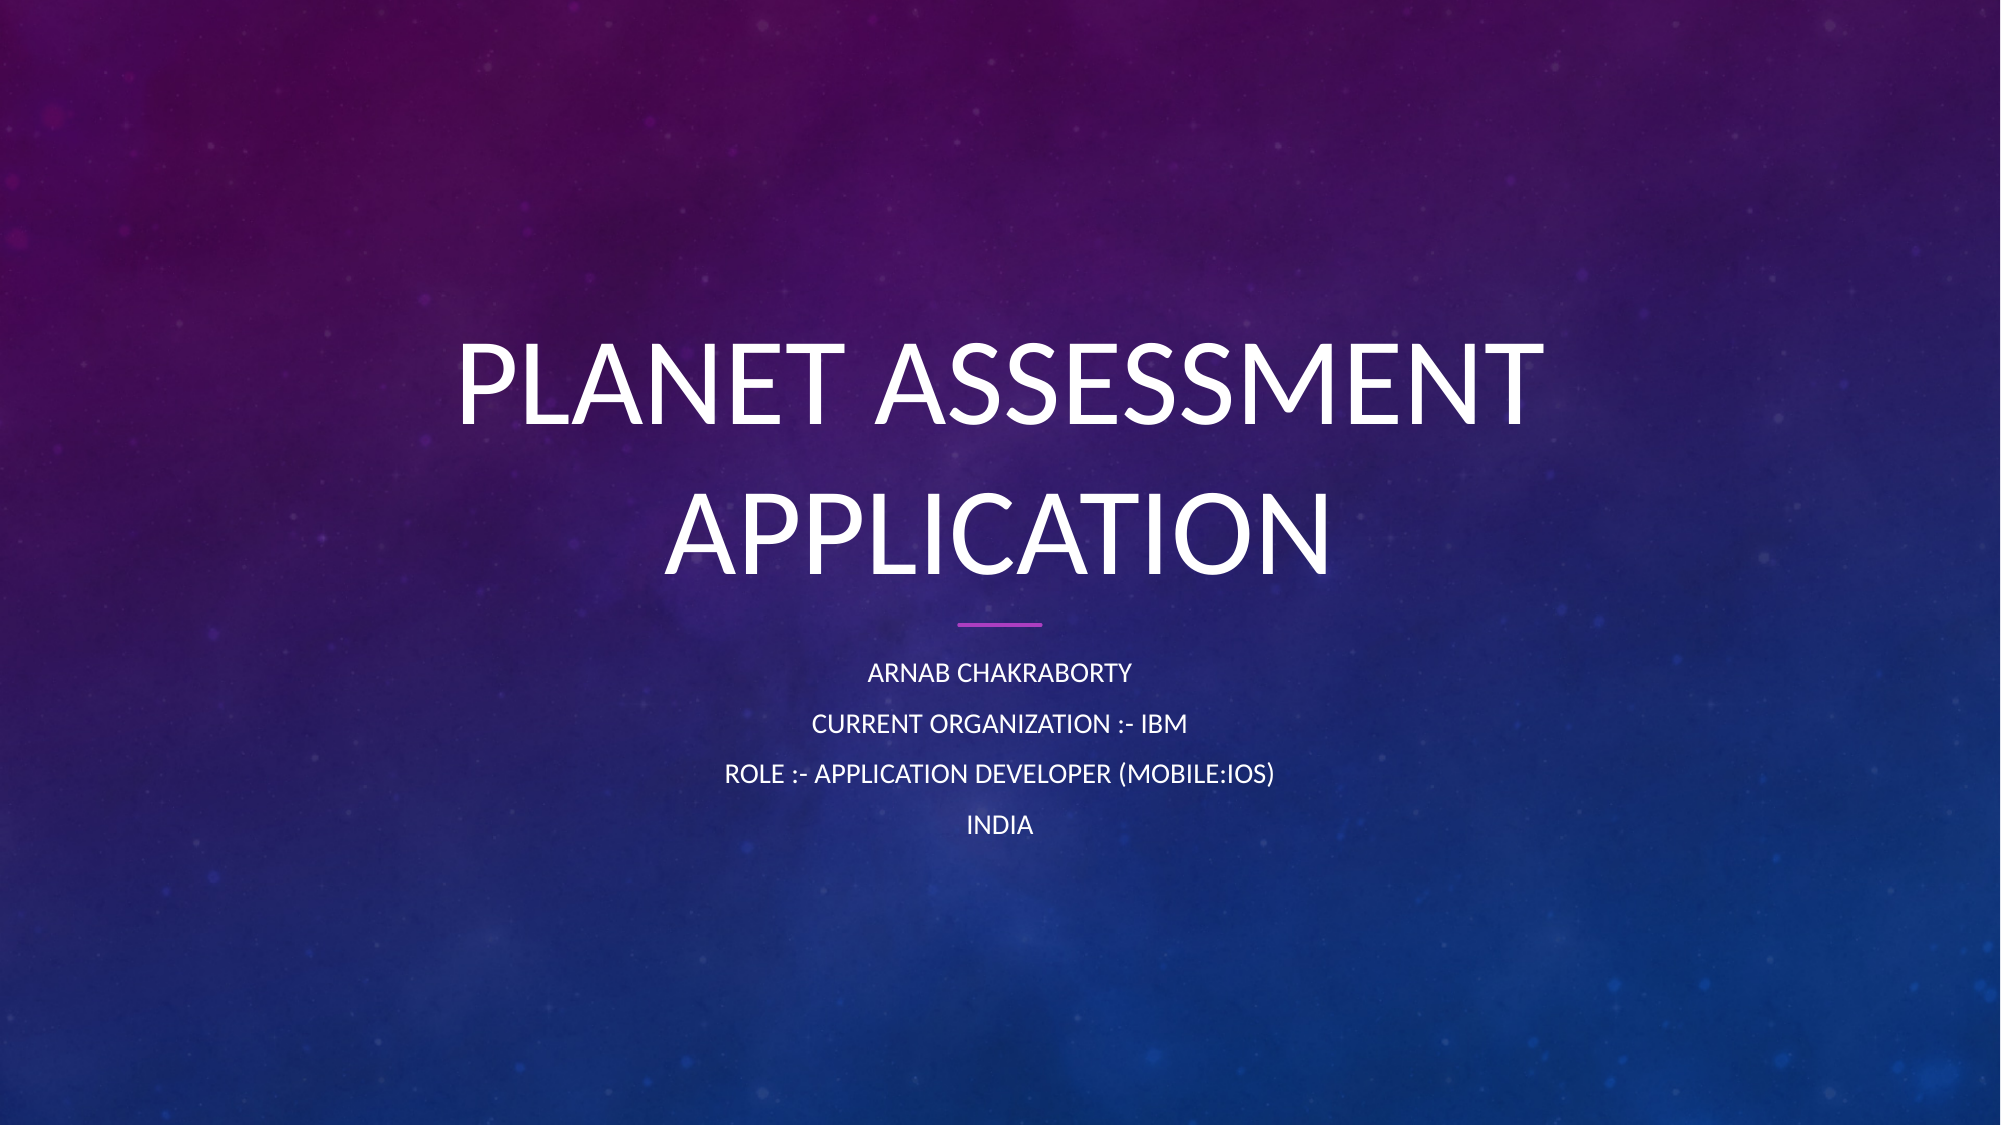

# Planet Assessment Application
Arnab Chakraborty
Current Organization :- IBM
Role :- Application Developer (Mobile:iOS)
India